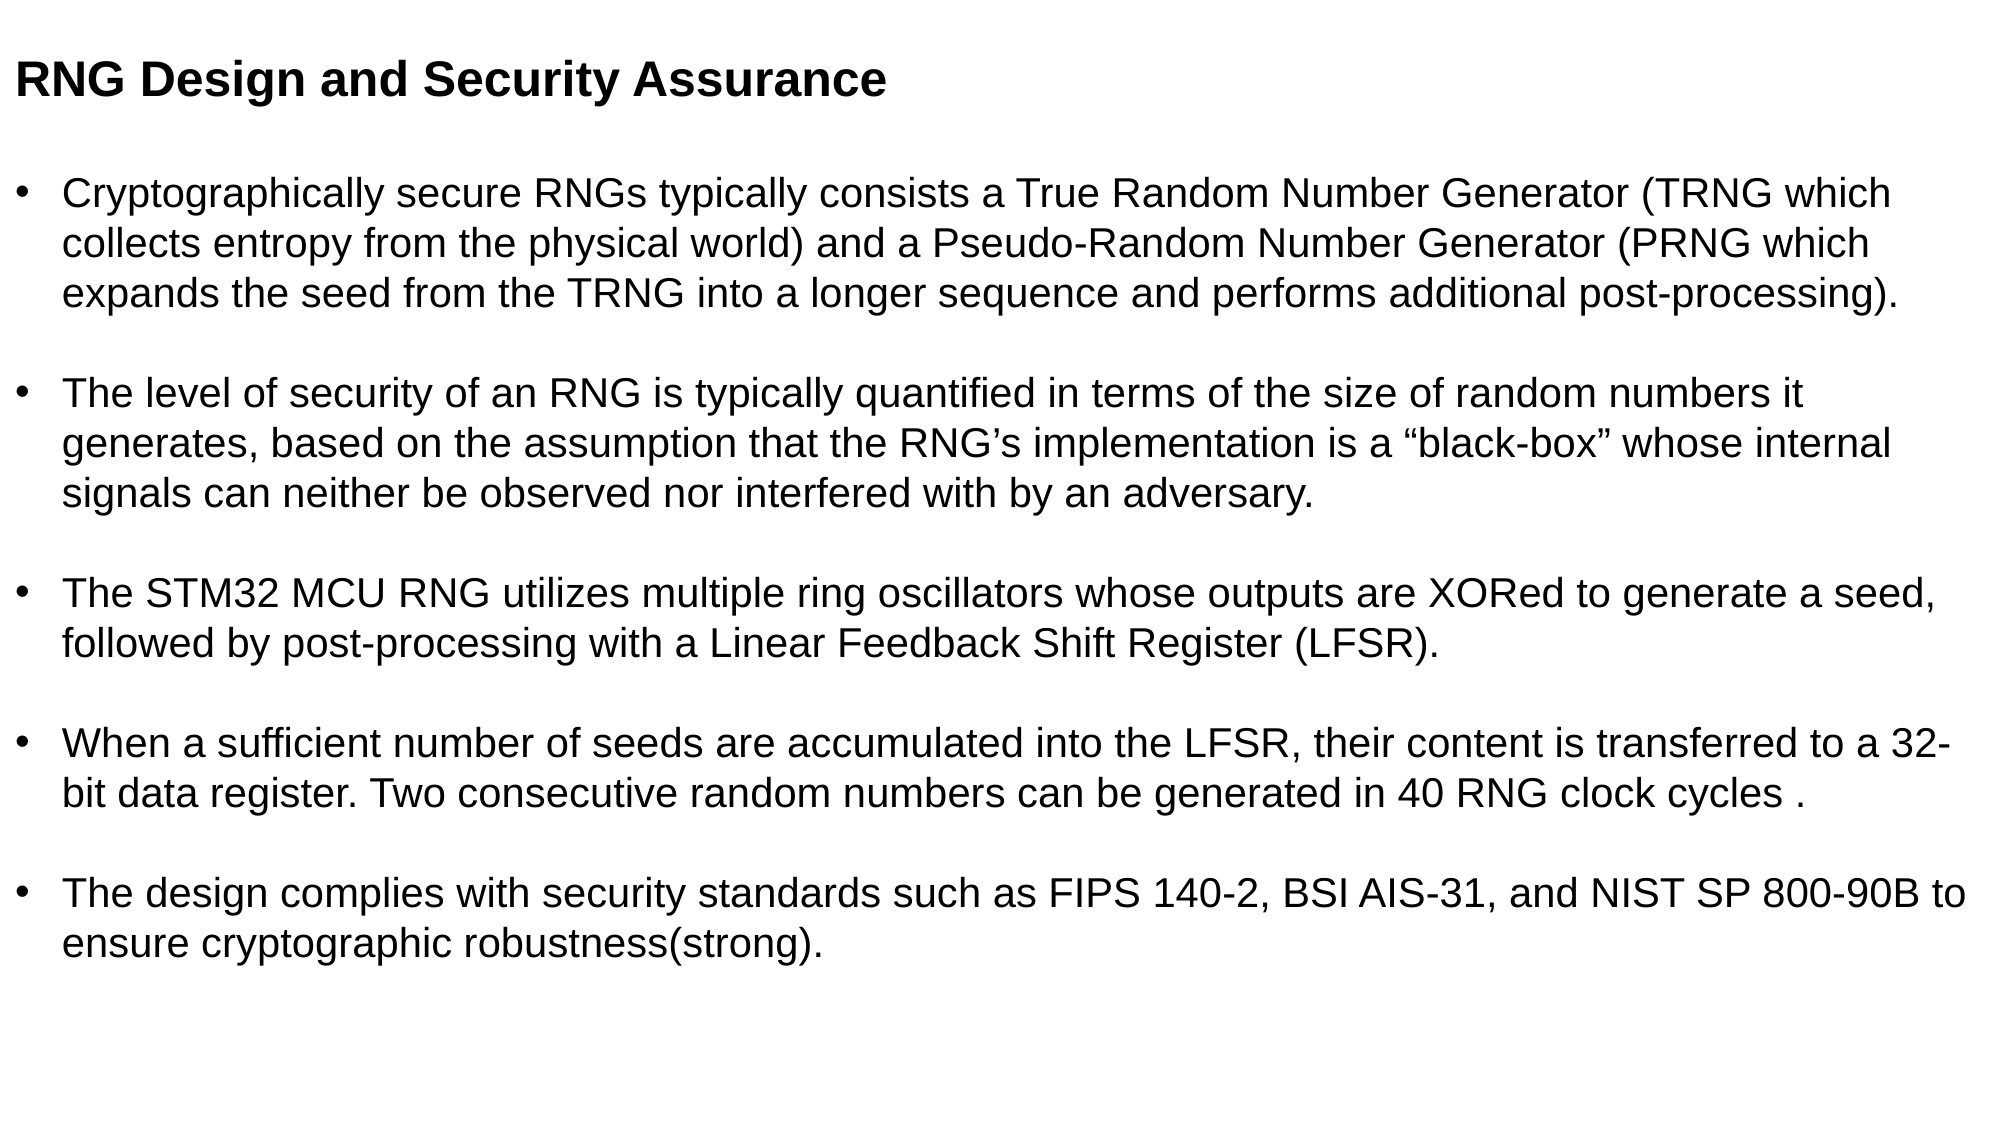

RNG Design and Security Assurance

Cryptographically secure RNGs typically consists a True Random Number Generator (TRNG which collects entropy from the physical world) and a Pseudo-Random Number Generator (PRNG which expands the seed from the TRNG into a longer sequence and performs additional post-processing).

The level of security of an RNG is typically quantified in terms of the size of random numbers it generates, based on the assumption that the RNG’s implementation is a “black-box” whose internal signals can neither be observed nor interfered with by an adversary.

The STM32 MCU RNG utilizes multiple ring oscillators whose outputs are XORed to generate a seed, followed by post-processing with a Linear Feedback Shift Register (LFSR).

When a sufficient number of seeds are accumulated into the LFSR, their content is transferred to a 32-bit data register. Two consecutive random numbers can be generated in 40 RNG clock cycles .

The design complies with security standards such as FIPS 140-2, BSI AIS-31, and NIST SP 800-90B to ensure cryptographic robustness(strong).